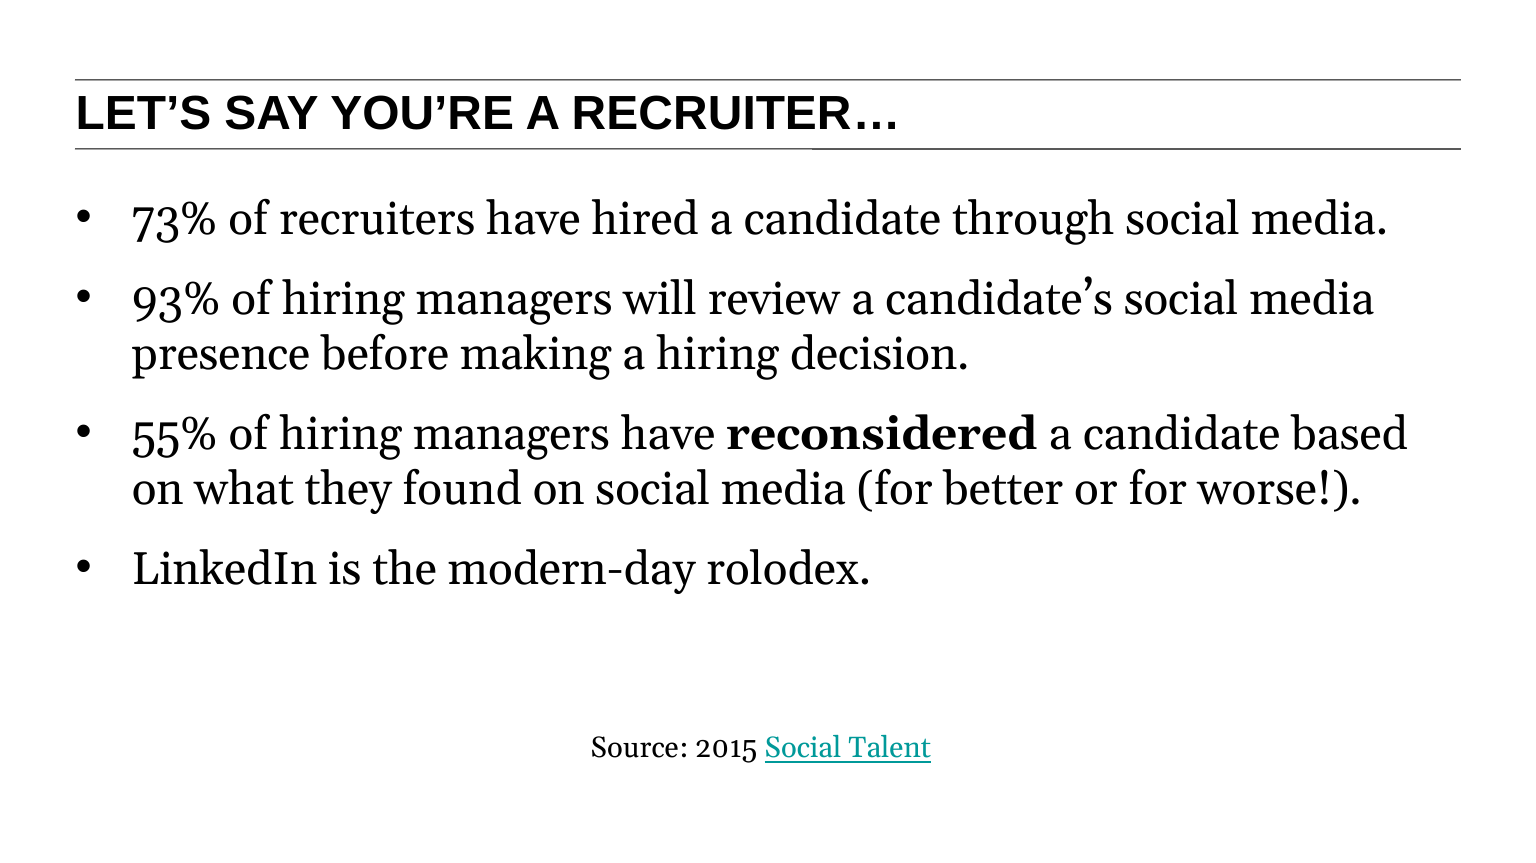

LET’S SAY YOU’RE A RECRUITER…
73% of recruiters have hired a candidate through social media.
93% of hiring managers will review a candidate’s social media presence before making a hiring decision.
55% of hiring managers have reconsidered a candidate based on what they found on social media (for better or for worse!).
LinkedIn is the modern-day rolodex.

Source: 2015 Social Talent